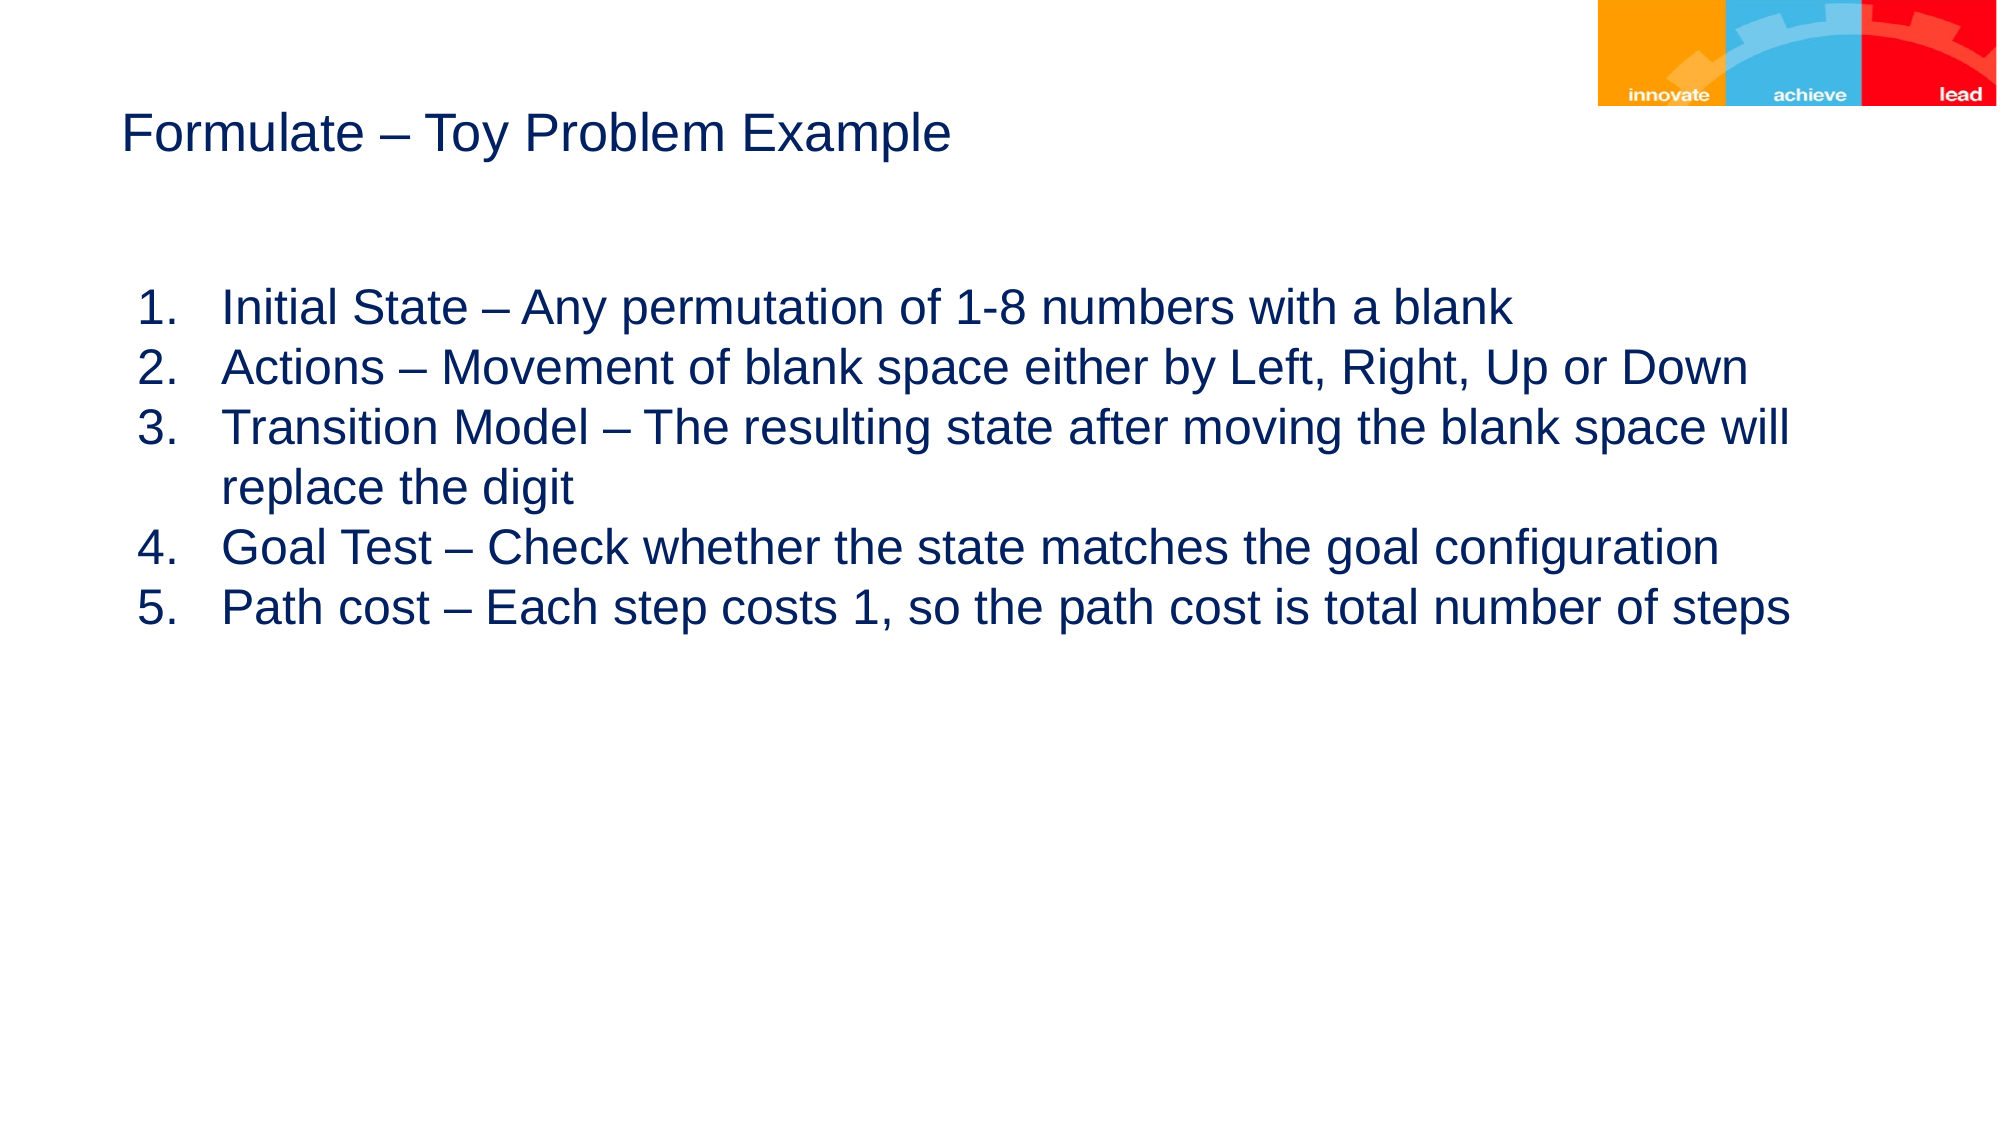

# Formulate – Toy Problem Example

Initial State – Any permutation of 1-8 numbers with a blank
Actions – Movement of blank space either by Left, Right, Up or Down
Transition Model – The resulting state after moving the blank space will replace the digit
Goal Test – Check whether the state matches the goal configuration
Path cost – Each step costs 1, so the path cost is total number of steps